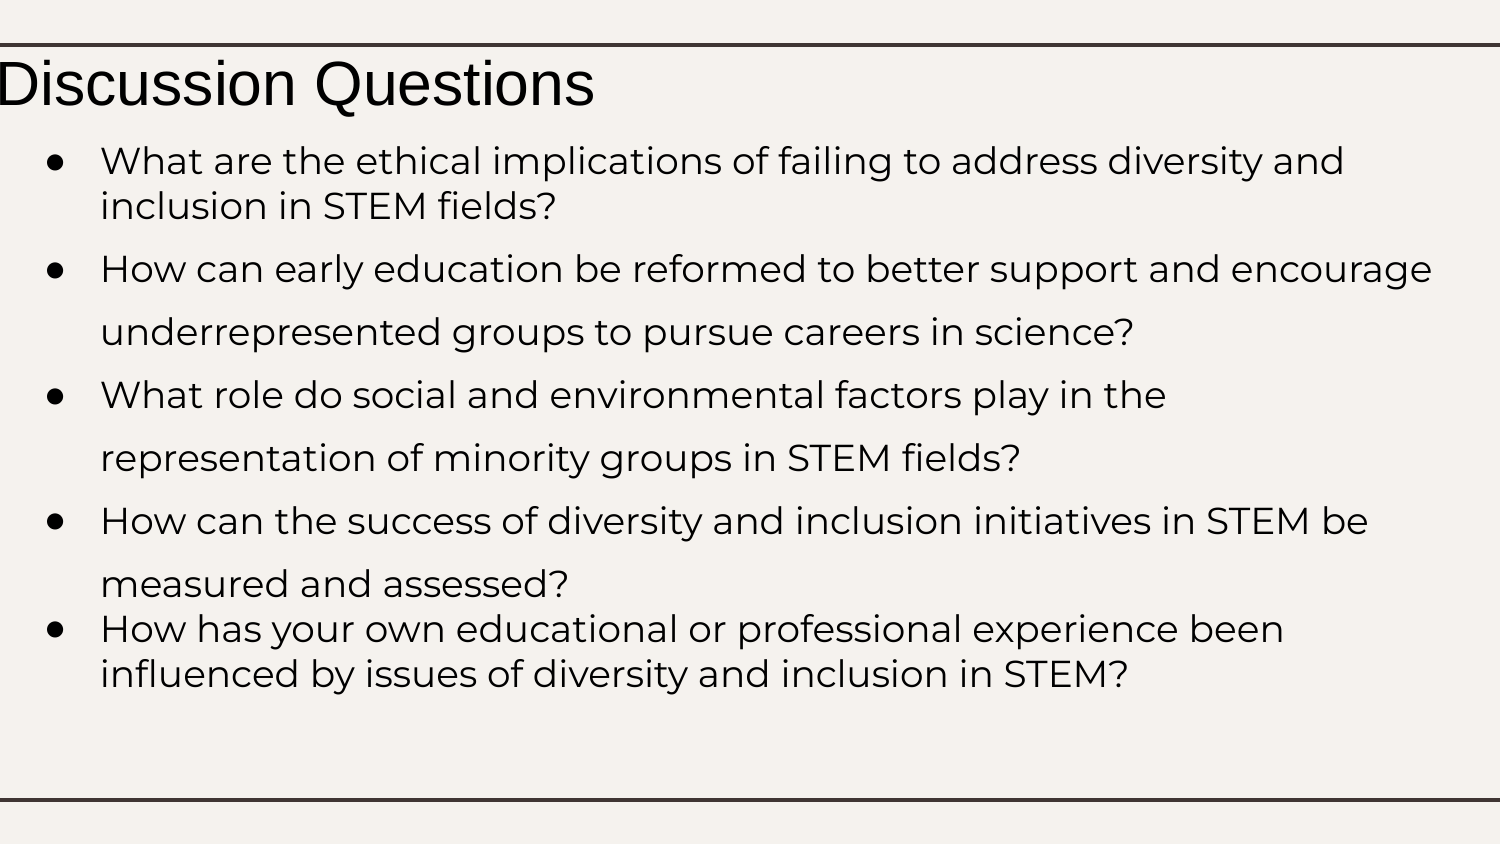

# Discussion Questions
What are the ethical implications of failing to address diversity and inclusion in STEM fields?
How can early education be reformed to better support and encourage underrepresented groups to pursue careers in science?
What role do social and environmental factors play in the representation of minority groups in STEM fields?
How can the success of diversity and inclusion initiatives in STEM be measured and assessed?
How has your own educational or professional experience been influenced by issues of diversity and inclusion in STEM?